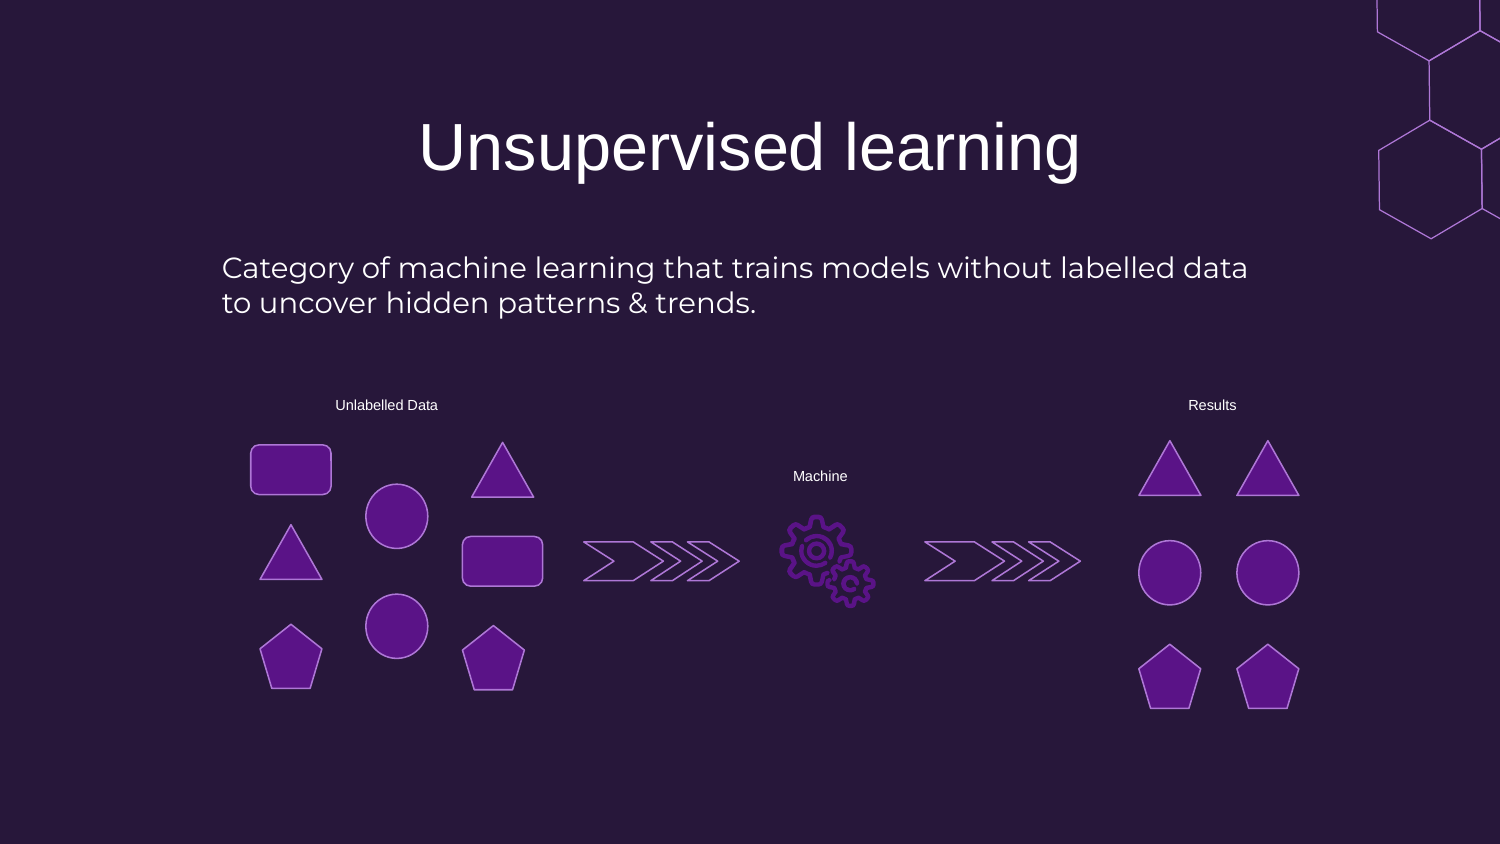

# Unsupervised learning
Category of machine learning that trains models without labelled data to uncover hidden patterns & trends.
Results
Unlabelled Data

Machine